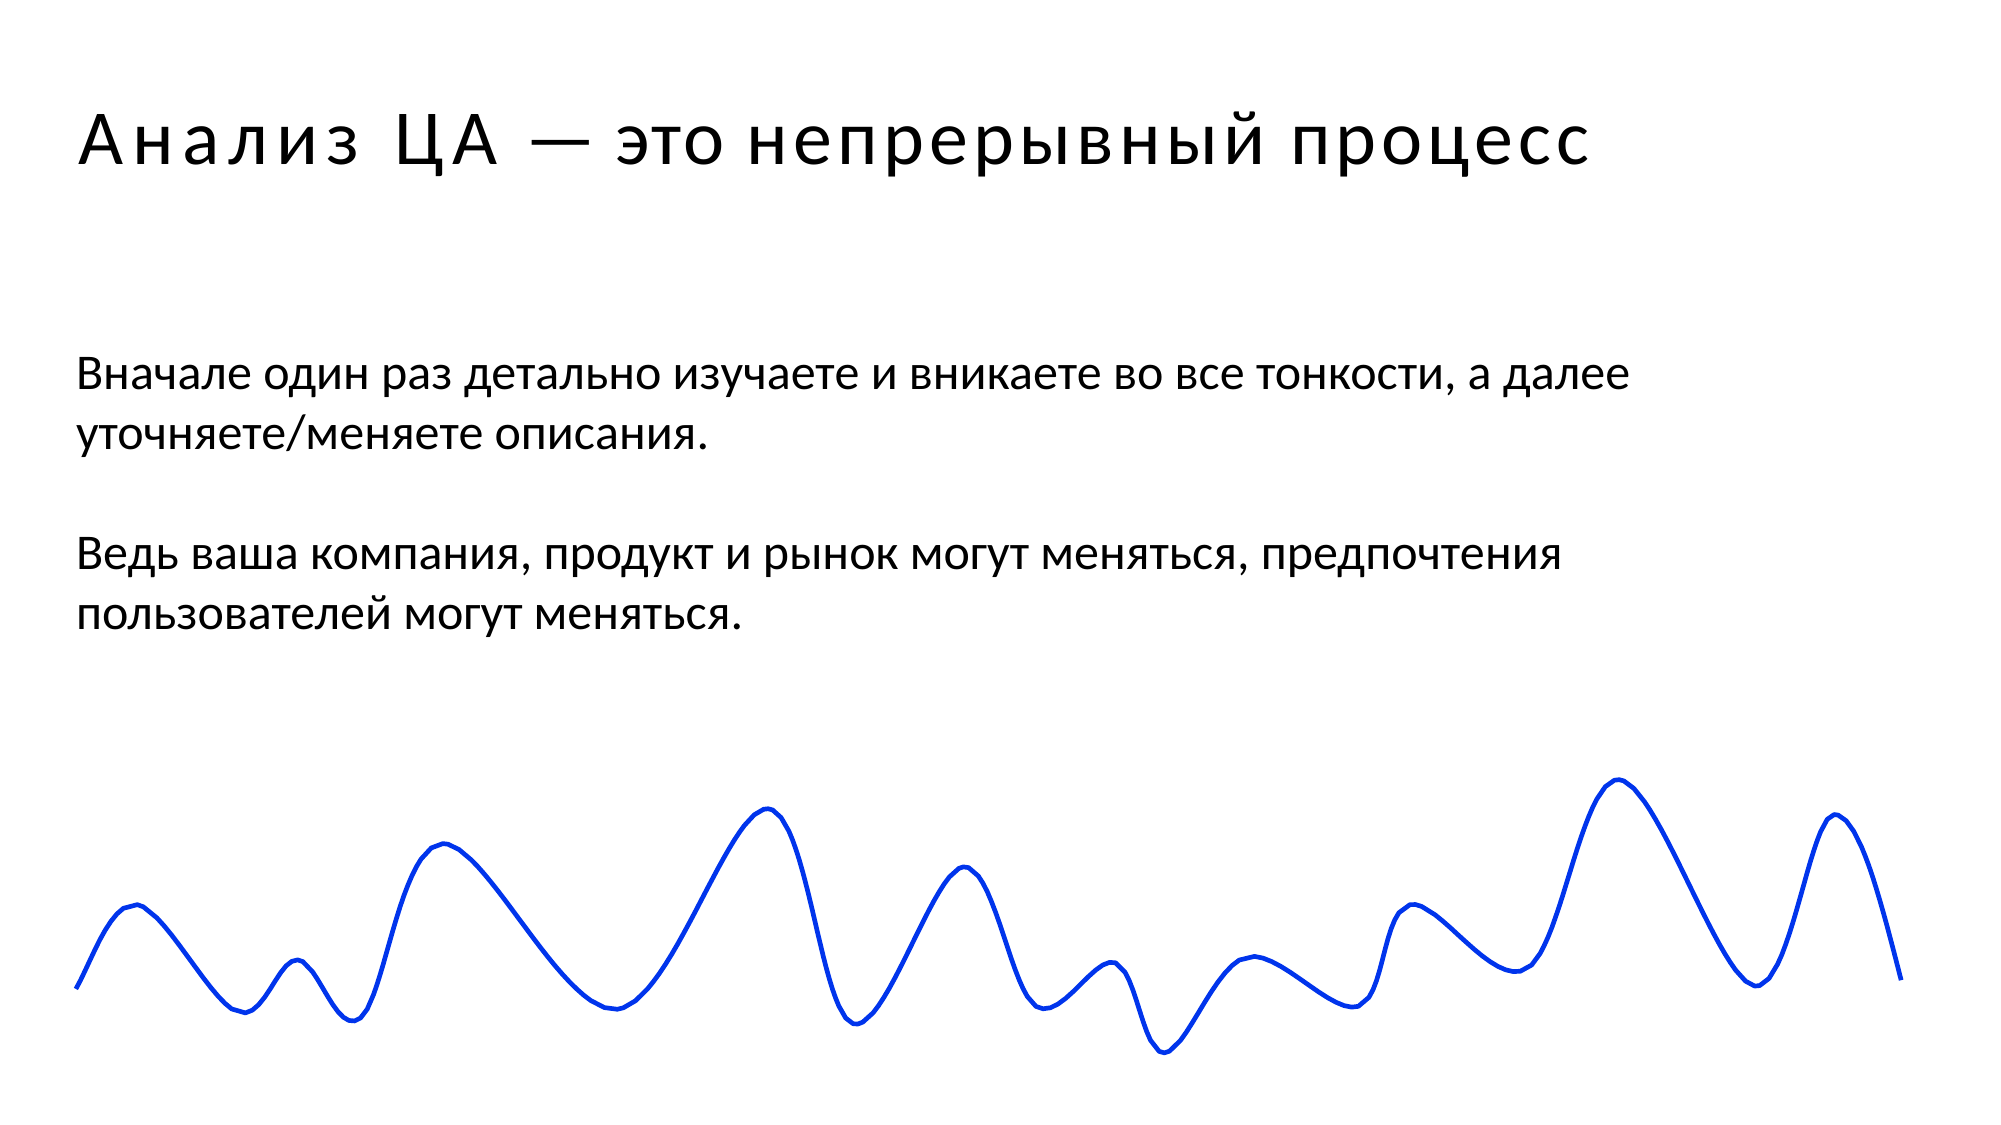

# Анализ ЦА — это непрерывный процесс
Вначале один раз детально изучаете и вникаете во все тонкости, а далее уточняете/меняете описания.

Ведь ваша компания, продукт и рынок могут меняться, предпочтения пользователей могут меняться.